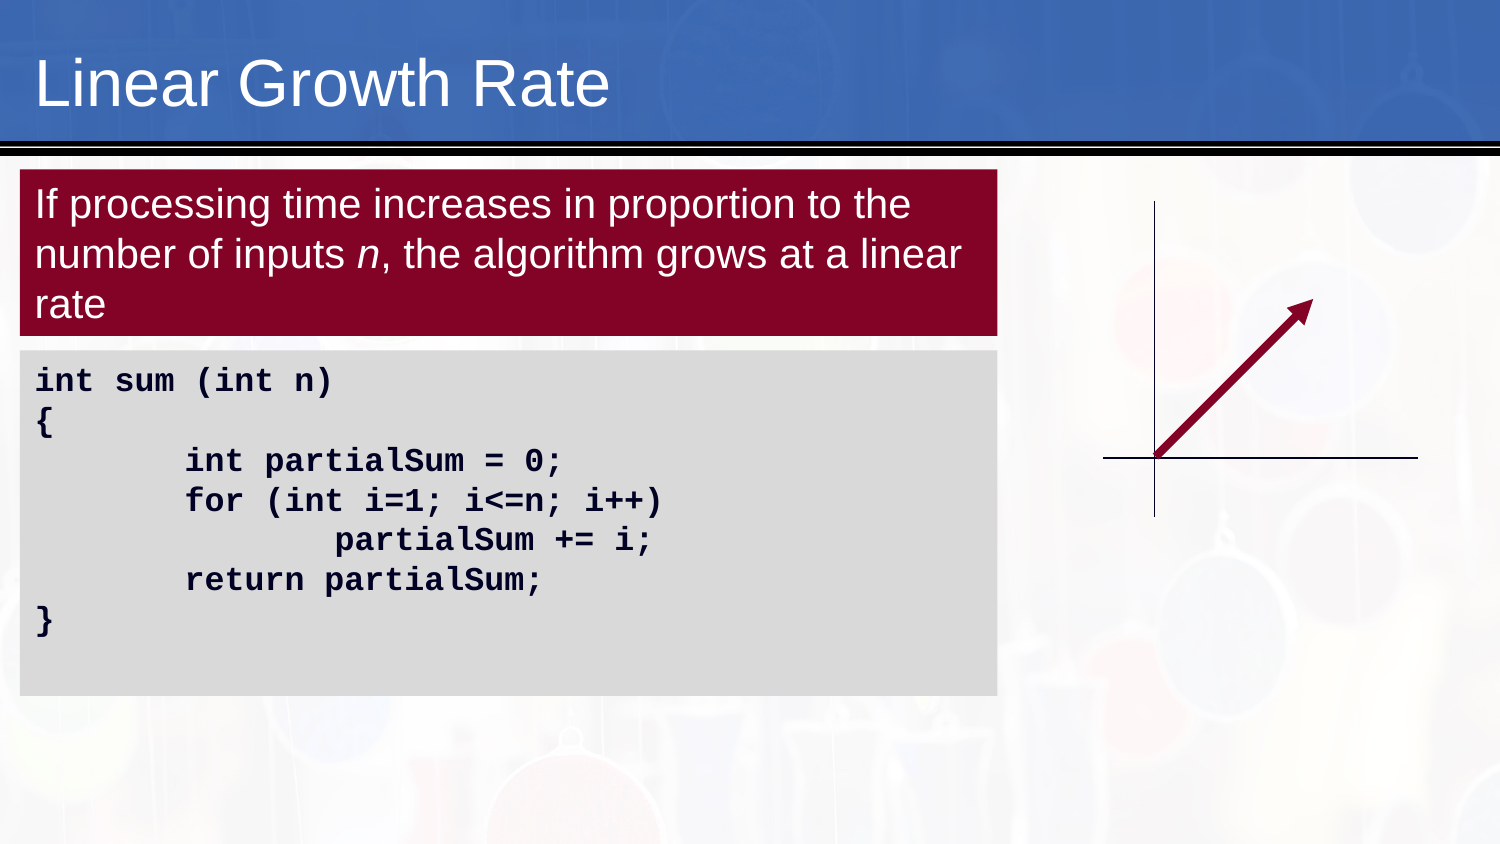

# 3
Linear Growth Rate
If processing time increases in proportion to the number of inputs n, the algorithm grows at a linear rate
int sum (int n)
{
	int partialSum = 0;
	for (int i=1; i<=n; i++)
		partialSum += i;
	return partialSum;
}